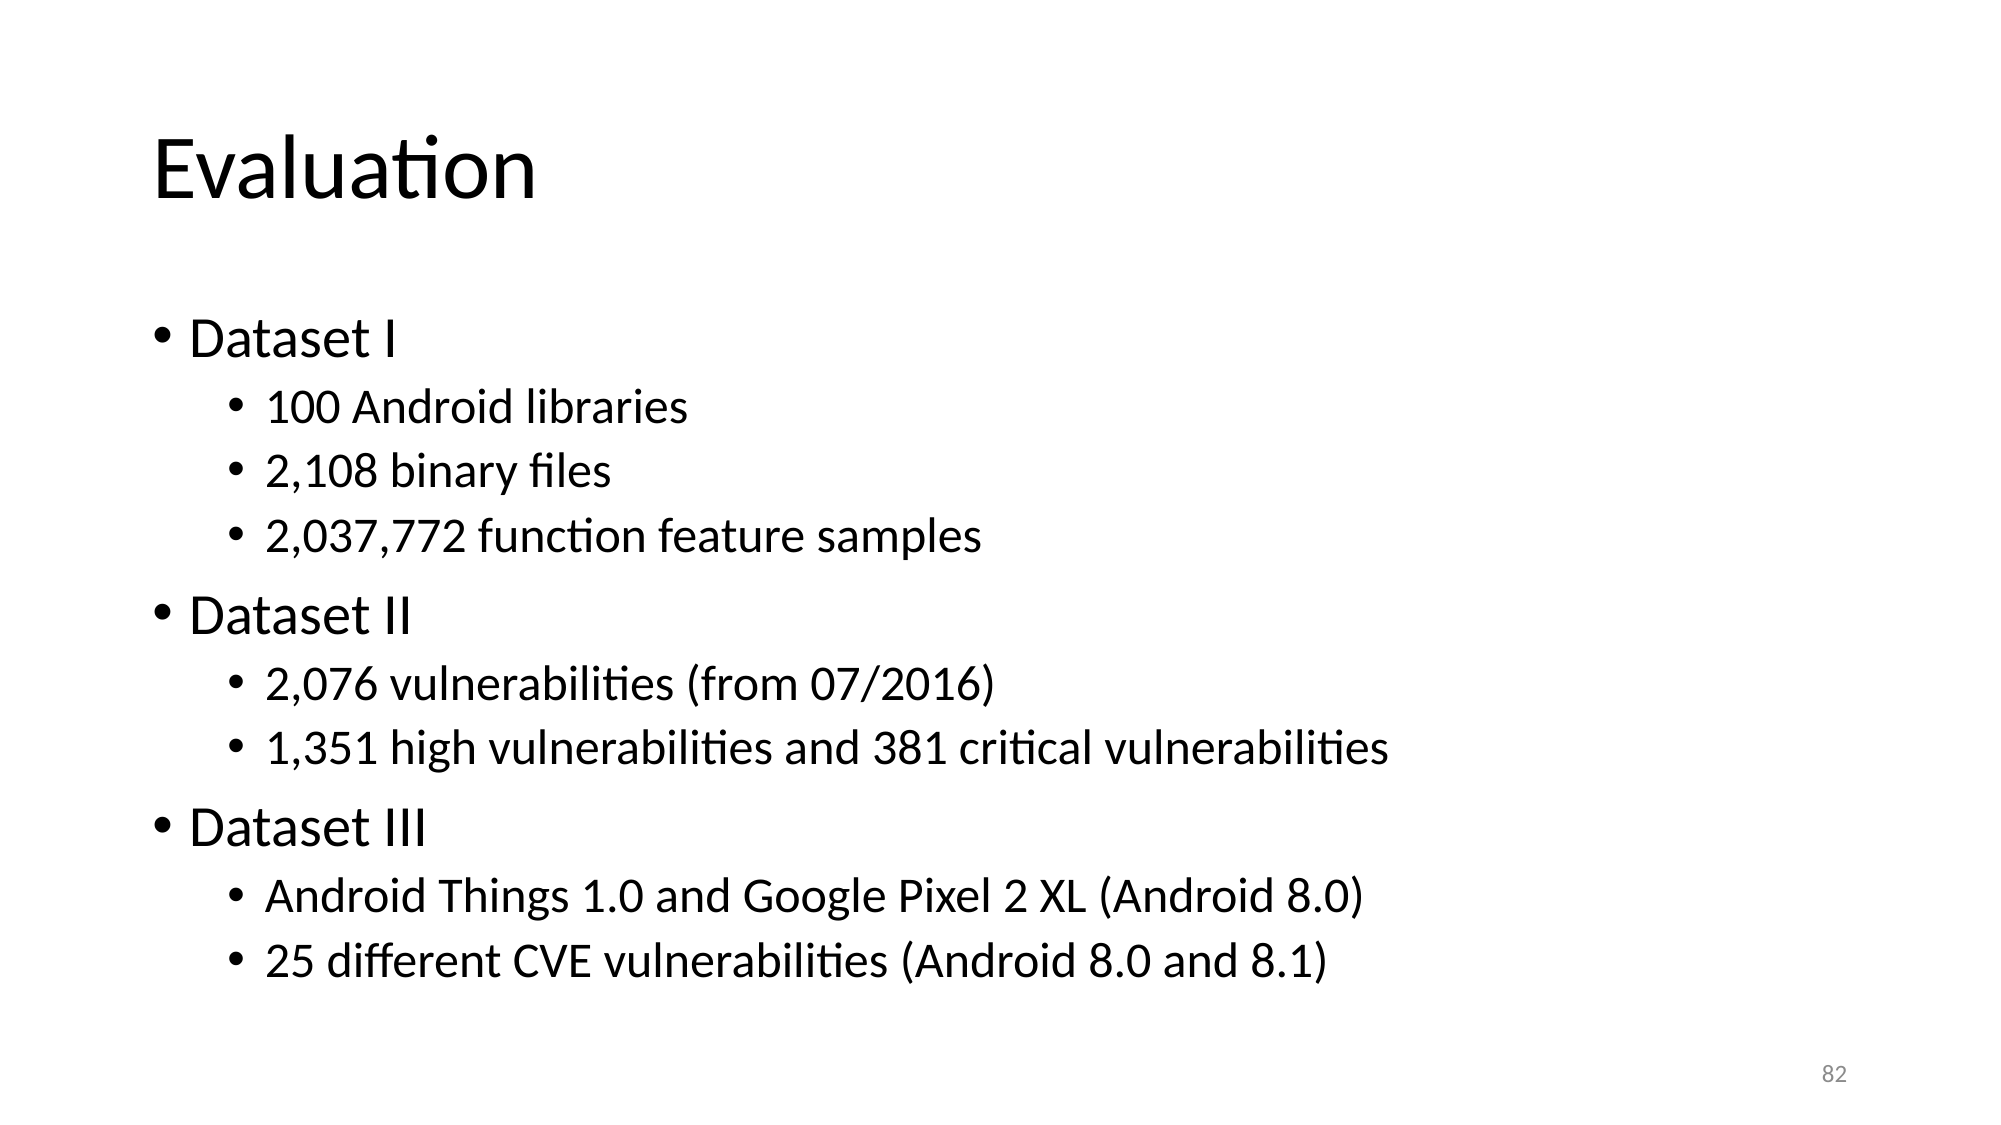

# Evaluation
Dataset I
100 Android libraries
2,108 binary files
2,037,772 function feature samples
Dataset II
2,076 vulnerabilities (from 07/2016)
1,351 high vulnerabilities and 381 critical vulnerabilities
Dataset III
Android Things 1.0 and Google Pixel 2 XL (Android 8.0)
25 different CVE vulnerabilities (Android 8.0 and 8.1)

82